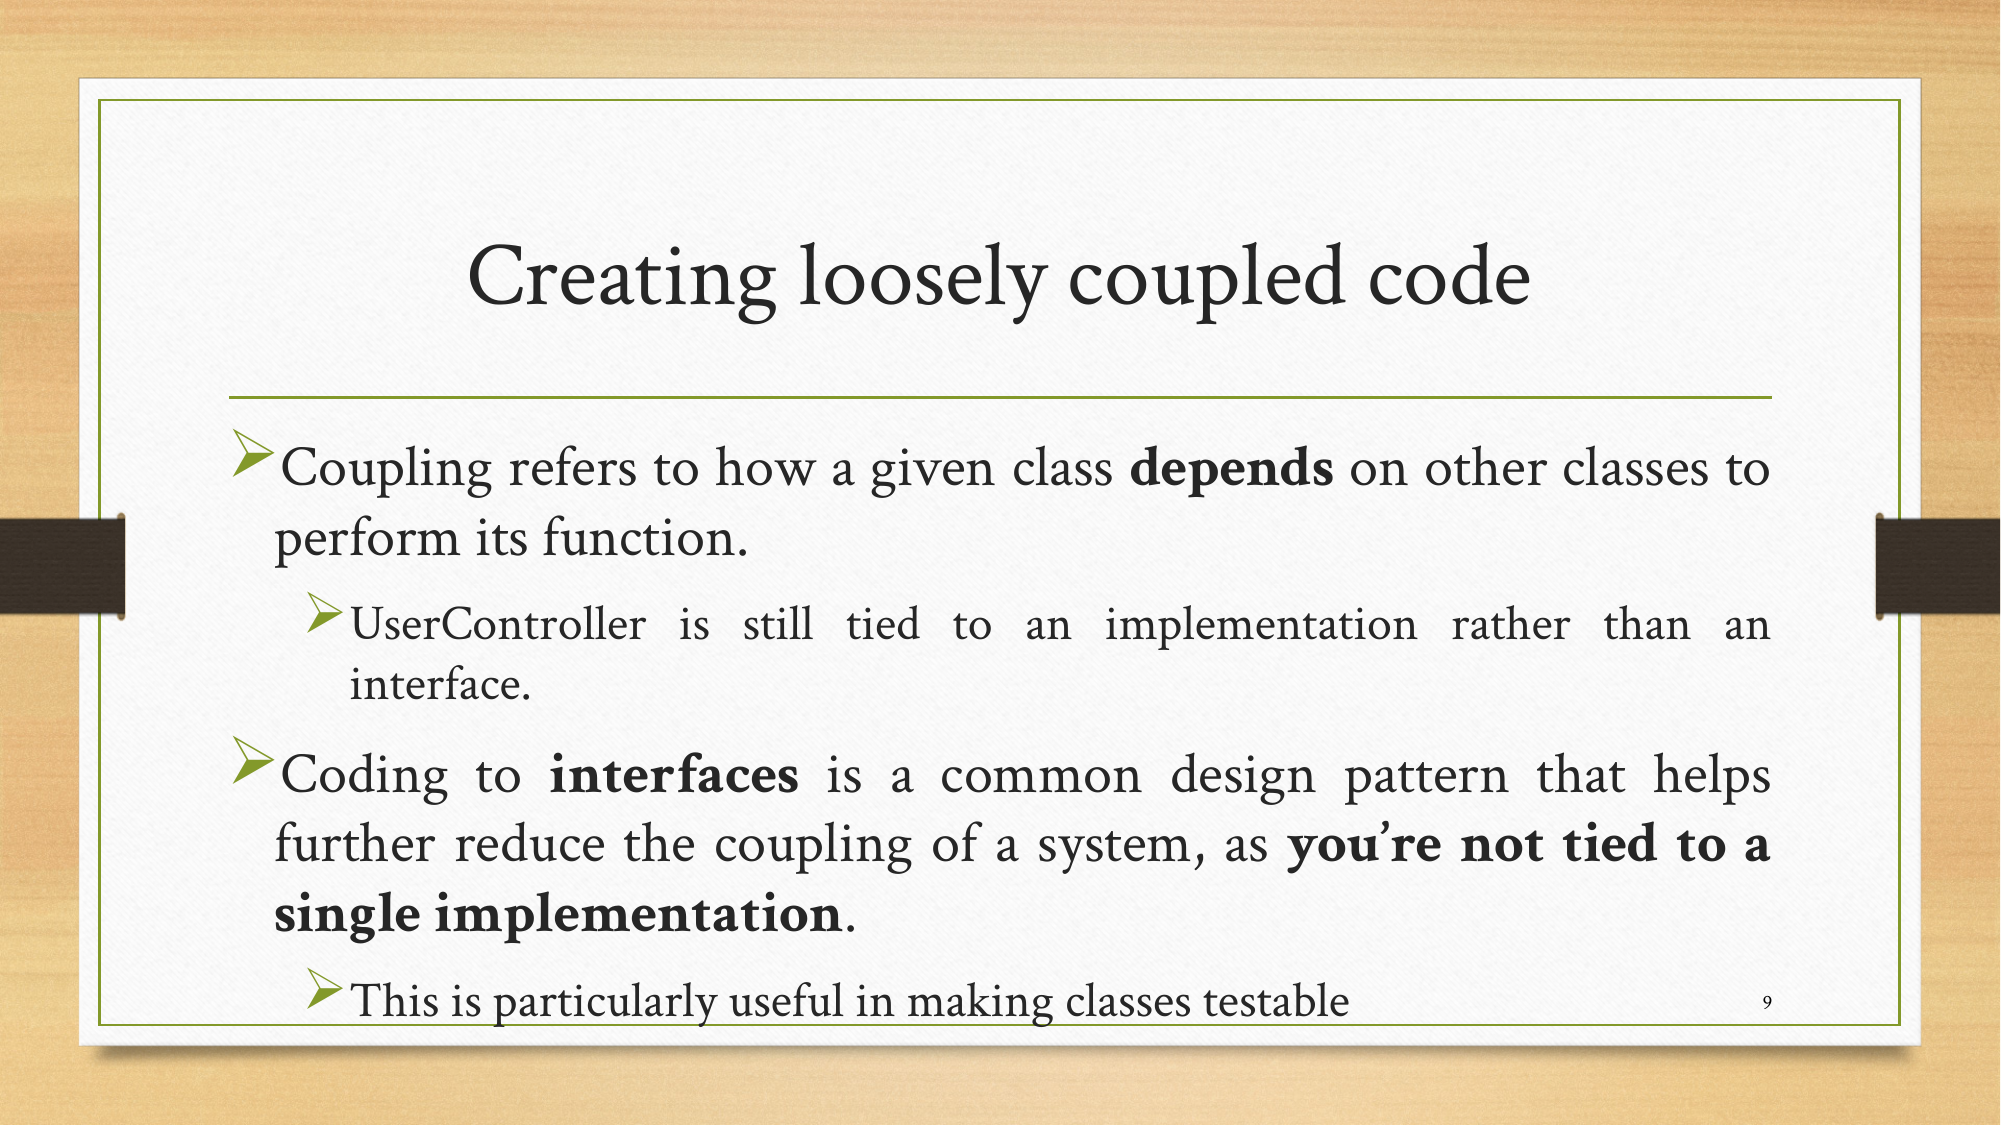

# Creating loosely coupled code
Coupling refers to how a given class depends on other classes to perform its function.
UserController is still tied to an implementation rather than an interface.
Coding to interfaces is a common design pattern that helps further reduce the coupling of a system, as you’re not tied to a single implementation.
This is particularly useful in making classes testable
9